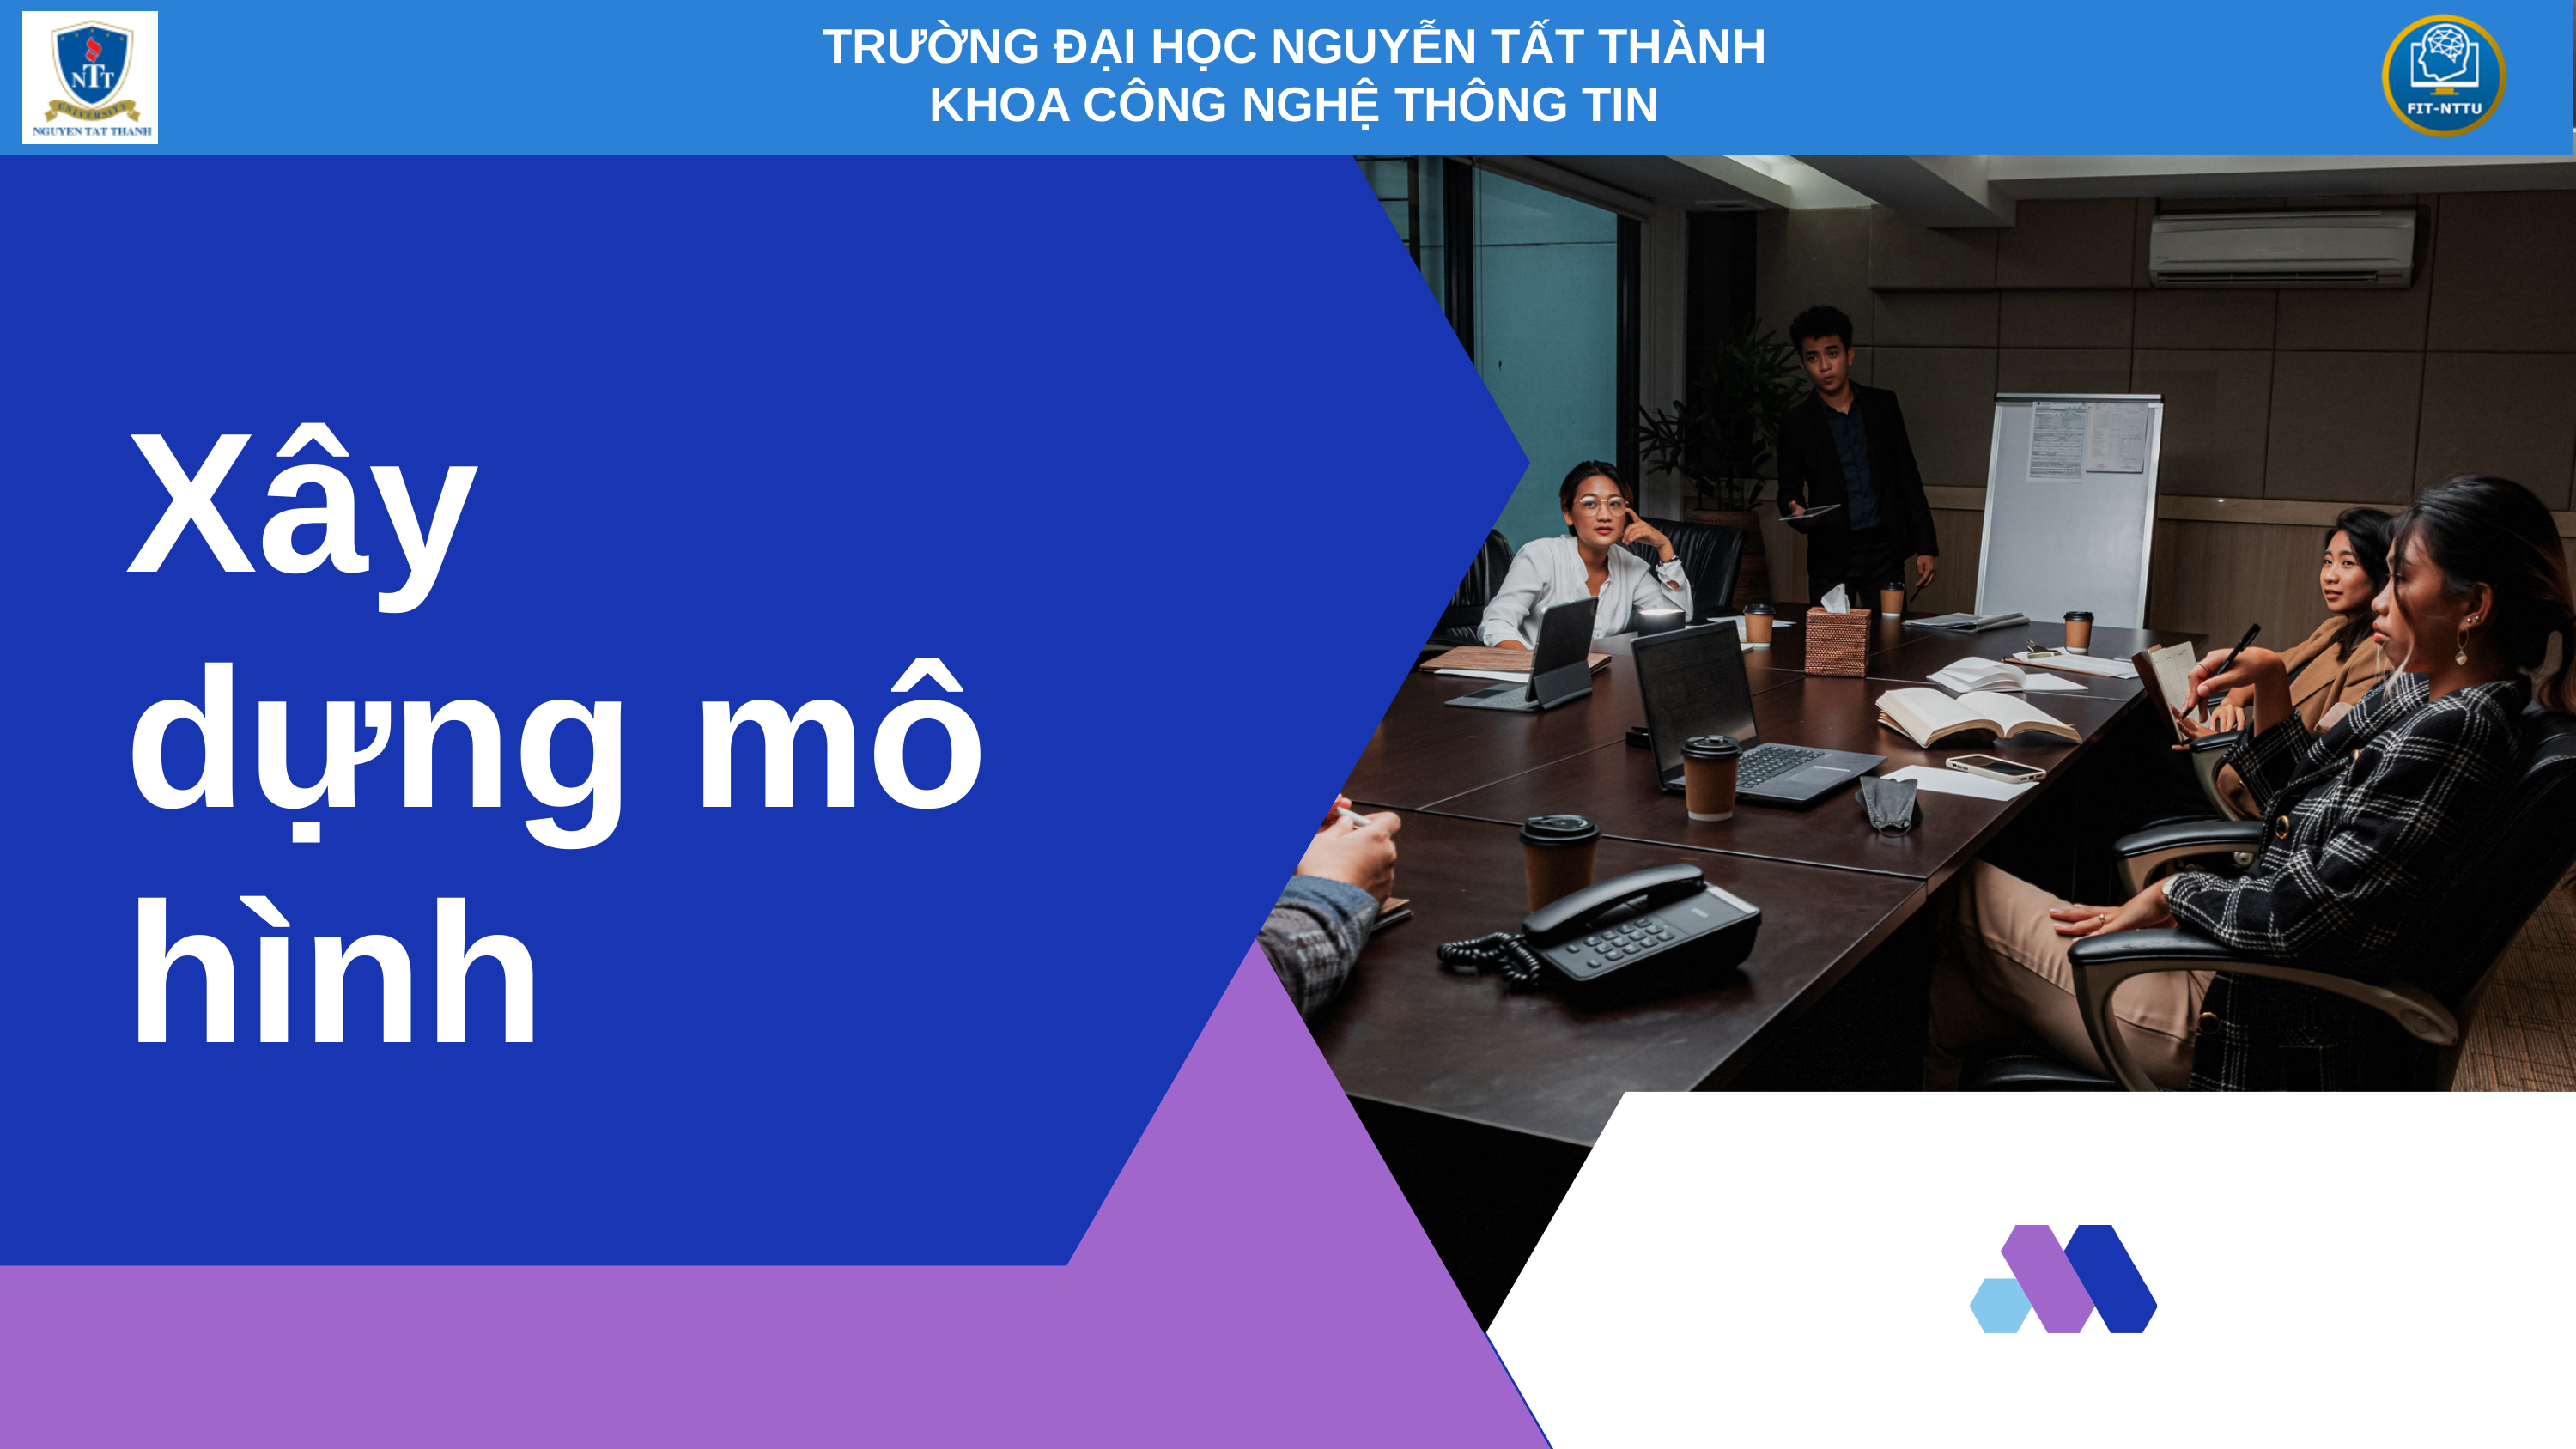

TRƯỜNG ĐẠI HỌC NGUYỄN TẤT THÀNH
KHOA CÔNG NGHỆ THÔNG TIN
Xây dựng mô hình